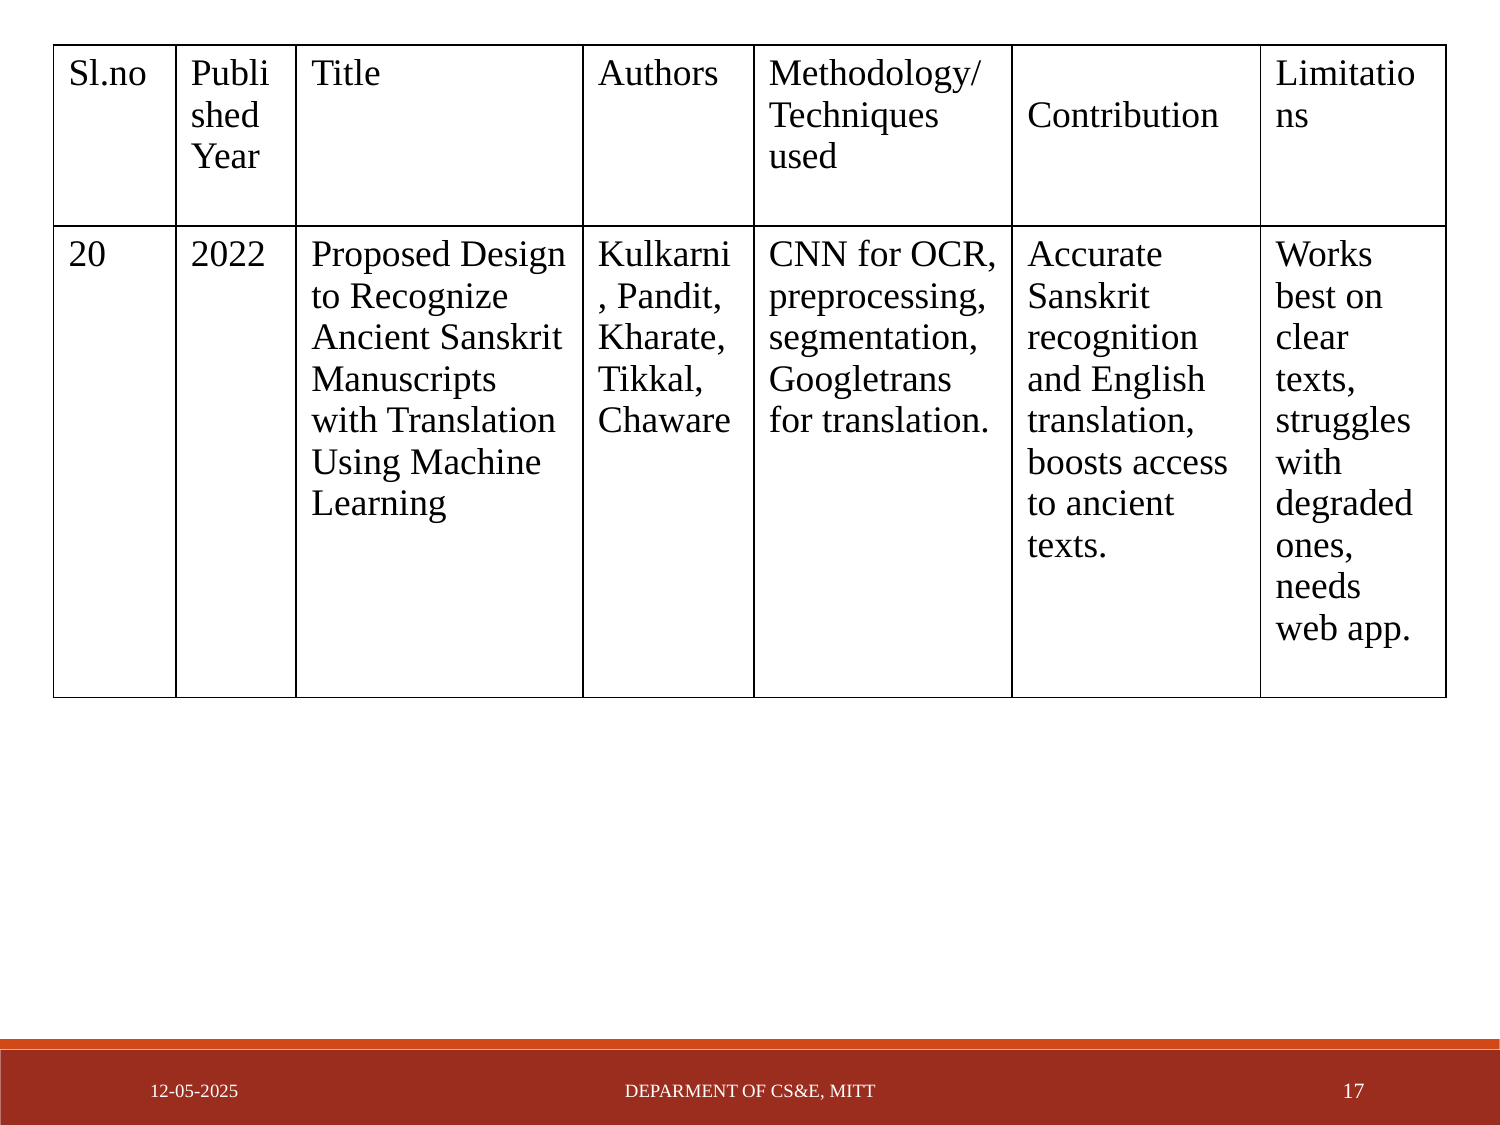

| Sl.no | Published Year | Title | Authors | Methodology/ Techniques used | Contribution | Limitations |
| --- | --- | --- | --- | --- | --- | --- |
| 20 | 2022 | Proposed Design to Recognize Ancient Sanskrit Manuscripts with Translation Using Machine Learning | Kulkarni, Pandit, Kharate, Tikkal, Chaware | CNN for OCR, preprocessing, segmentation, Googletrans for translation. | Accurate Sanskrit recognition and English translation, boosts access to ancient texts. | Works best on clear texts, struggles with degraded ones, needs web app. |
12-05-2025
DEPARMENT OF CS&E, MITT
17